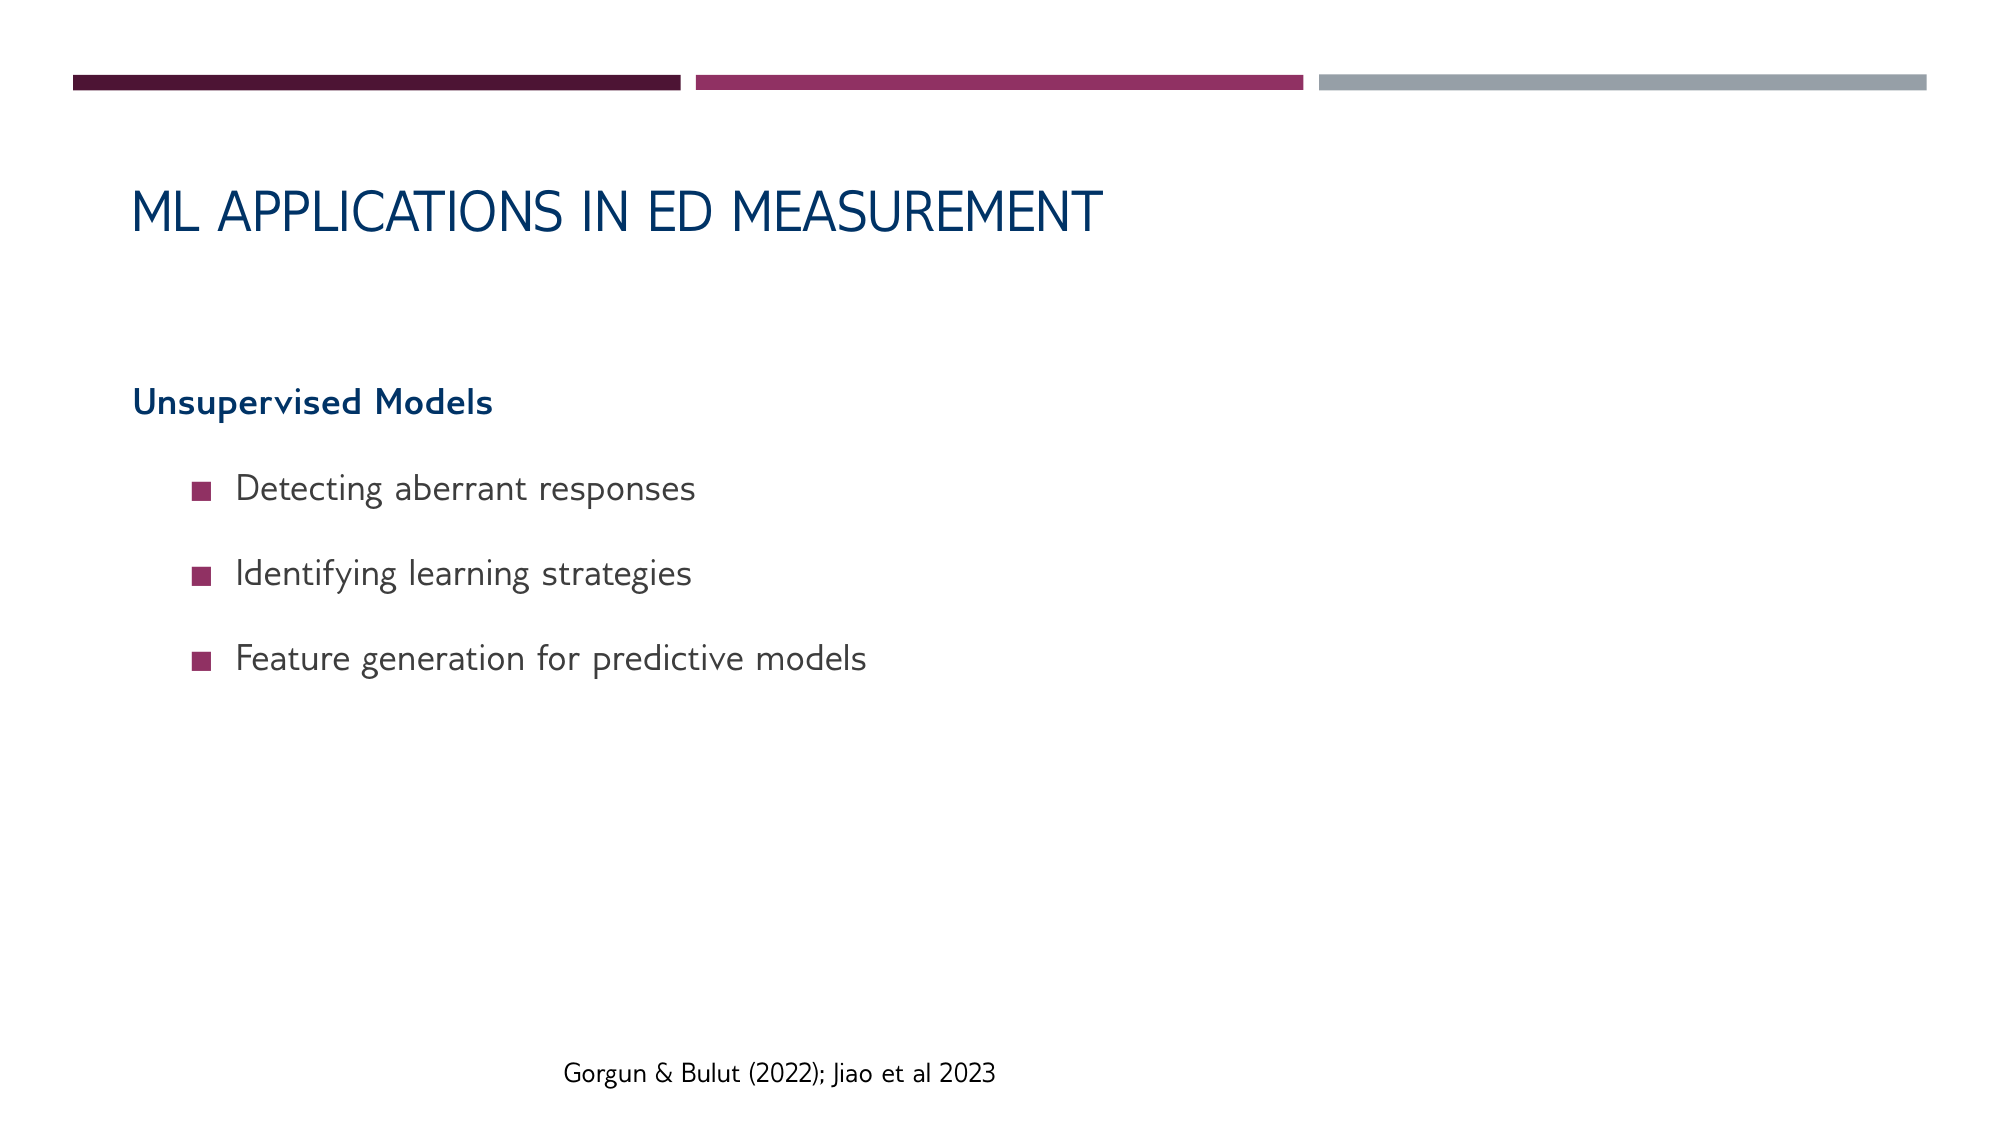

# ML APPLICATIONS IN ED MEASUREMENT
Unsupervised Models
Detecting aberrant responses
Identifying learning strategies
Feature generation for predictive models

Gorgun & Bulut (2022); Jiao et al 2023